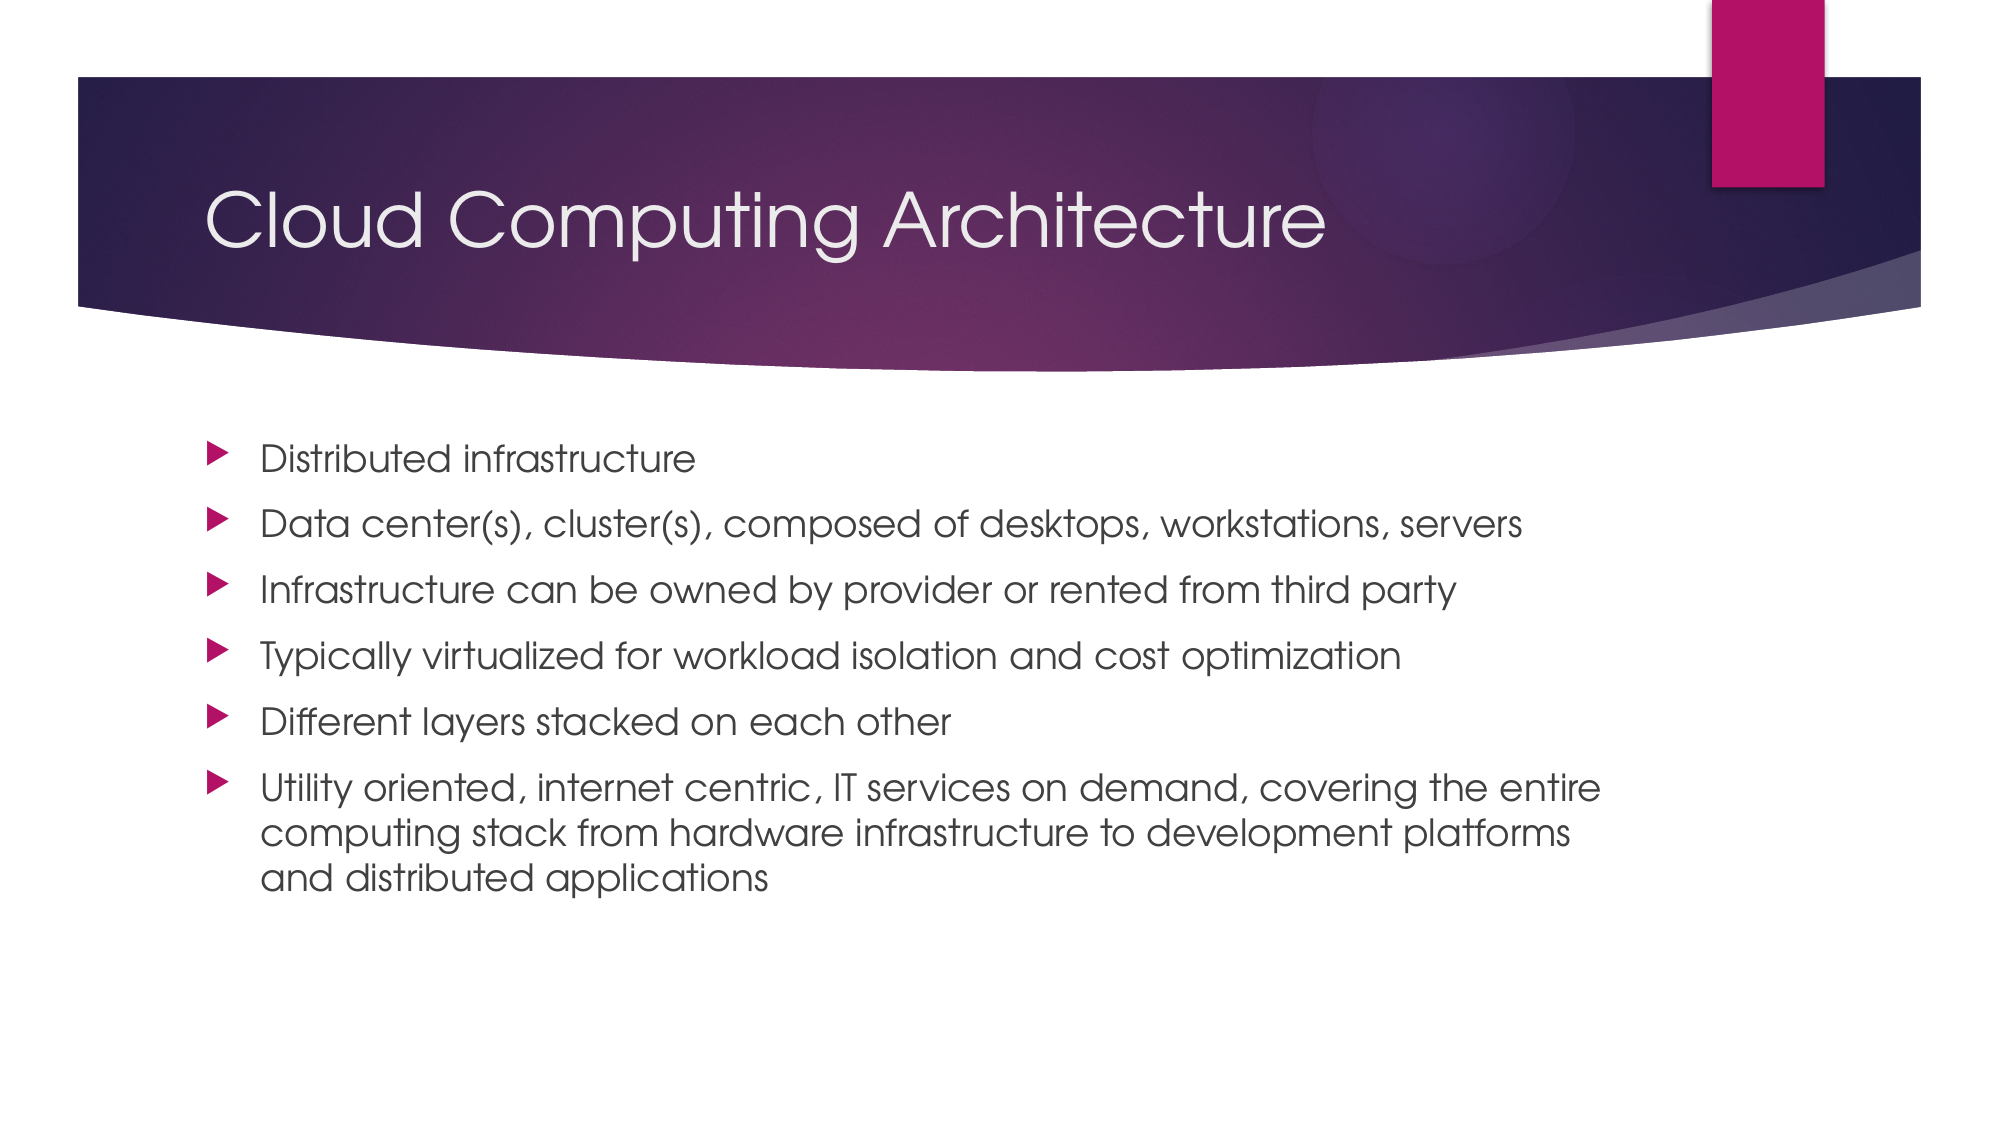

# Cloud Computing Architecture
Distributed infrastructure
Data center(s), cluster(s), composed of desktops, workstations, servers
Infrastructure can be owned by provider or rented from third party
Typically virtualized for workload isolation and cost optimization
Different layers stacked on each other
Utility oriented, internet centric, IT services on demand, covering the entire computing stack from hardware infrastructure to development platforms and distributed applications